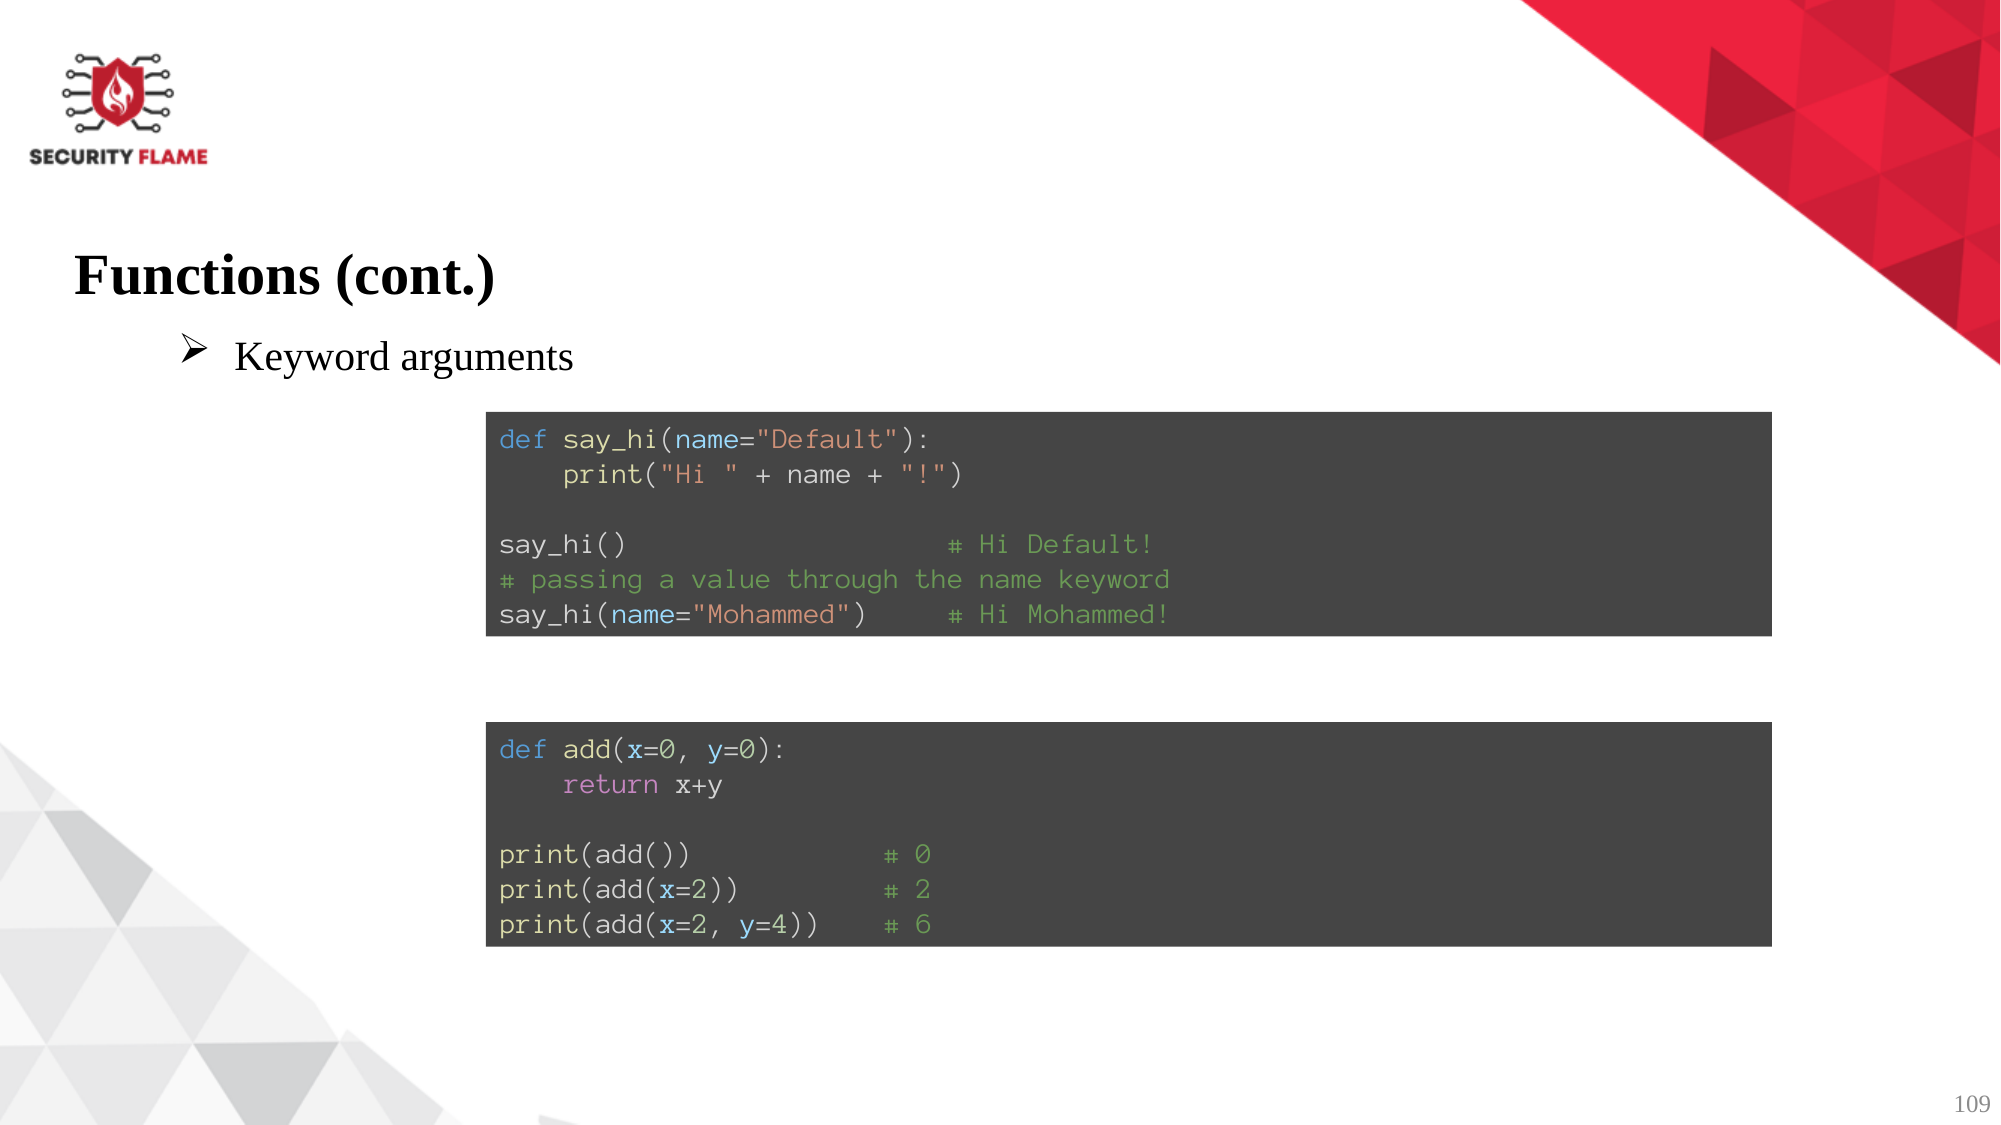

Functions (cont.)
Keyword arguments
def say_hi(name="Default"):
    print("Hi " + name + "!")
say_hi()                    # Hi Default!
# passing a value through the name keyword
say_hi(name="Mohammed")     # Hi Mohammed!
def add(x=0, y=0):
    return x+y
print(add())            # 0
print(add(x=2))         # 2
print(add(x=2, y=4))    # 6
109